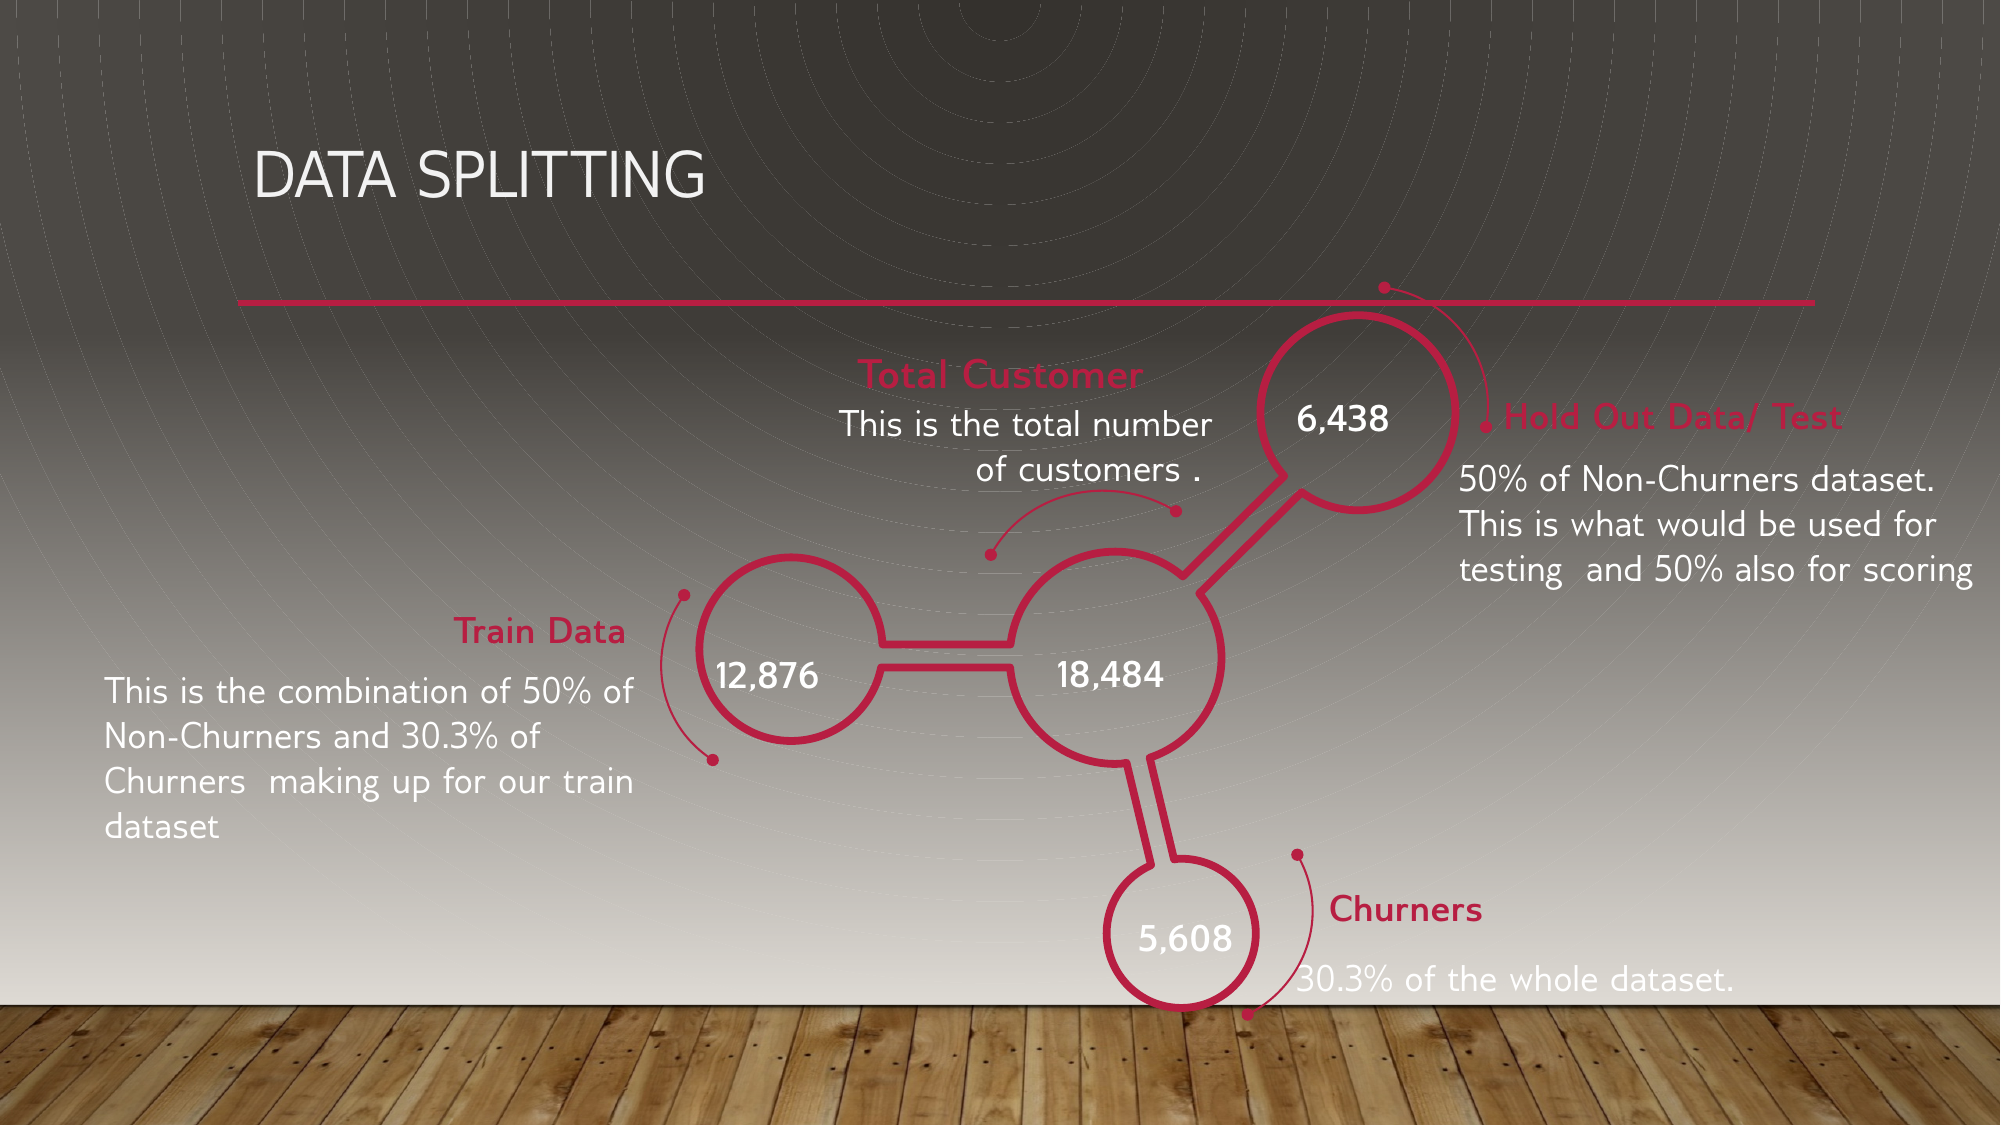

# Data Splitting

Total Customer
Hold Out Data/ Test
6,438
This is the total number of customers .
50% of Non-Churners dataset. This is what would be used for testing  and 50% also for scoring

Train Data
18,484
12,876
This is the combination of 50% of Non-Churners and 30.3% of Churners  making up for our train dataset

Churners
5,608
30.3% of the whole dataset.